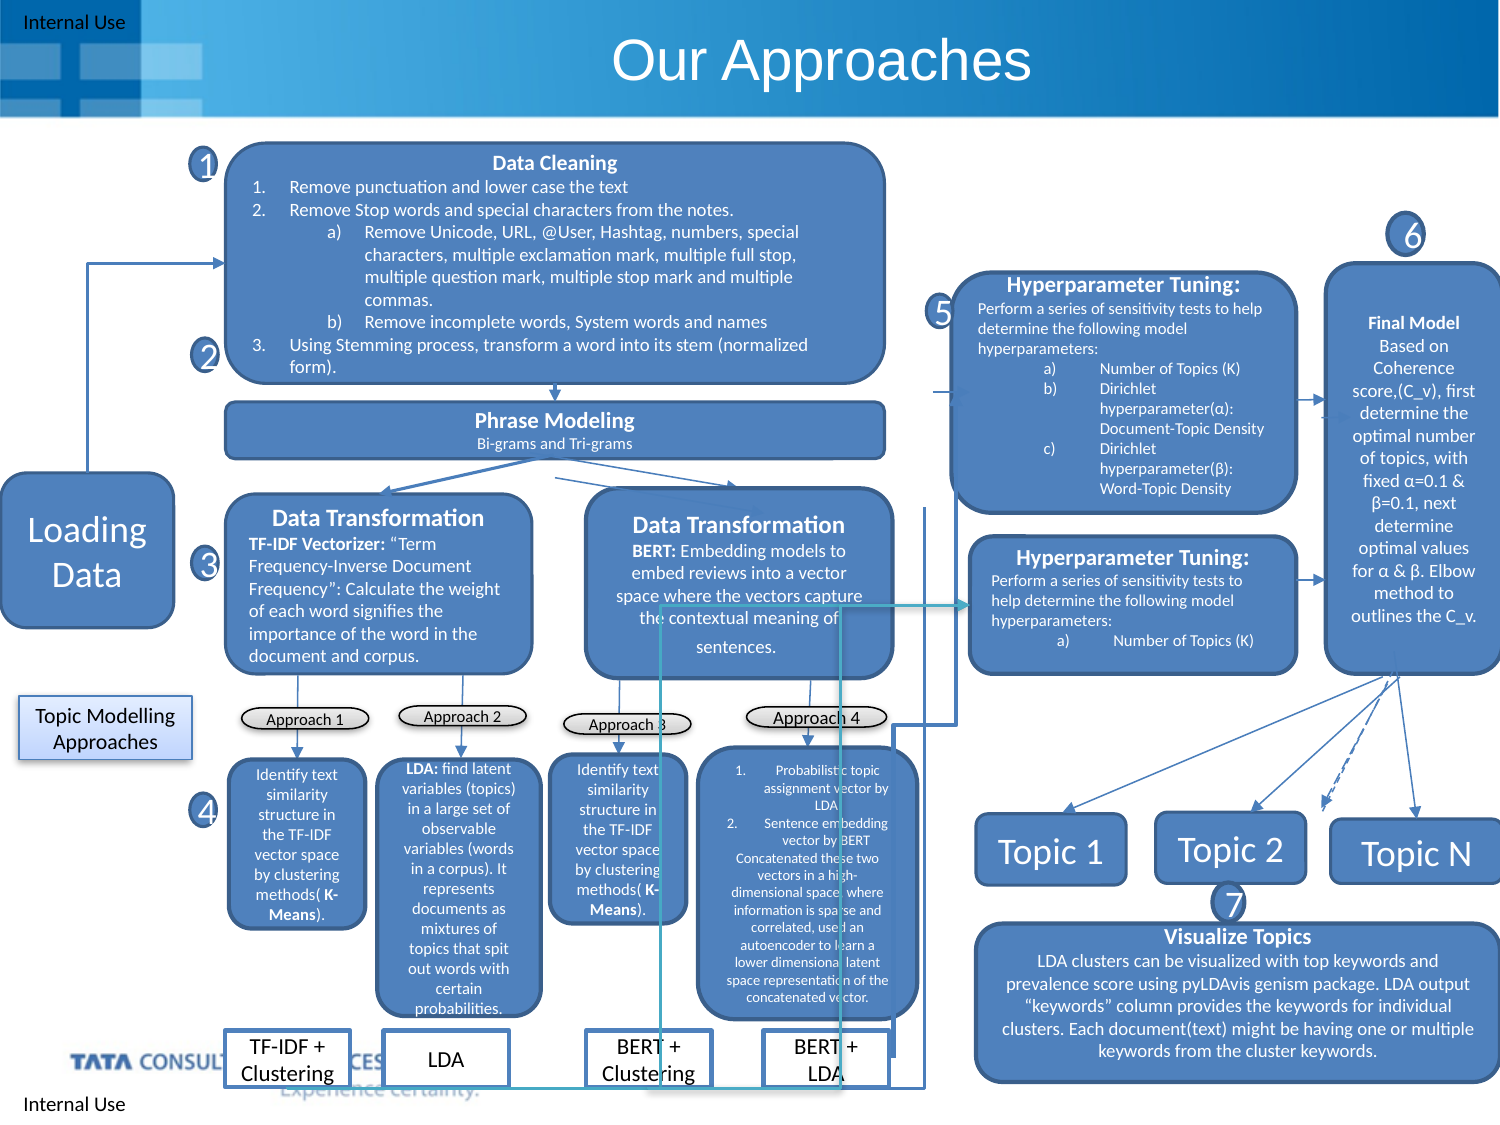

# Our Approaches
Data Cleaning
Remove punctuation and lower case the text
Remove Stop words and special characters from the notes.
Remove Unicode, URL, @User, Hashtag, numbers, special characters, multiple exclamation mark, multiple full stop, multiple question mark, multiple stop mark and multiple commas.
Remove incomplete words, System words and names
Using Stemming process, transform a word into its stem (normalized form).
1
5
2

Phrase Modeling
Bi-grams and Tri-grams

Loading Data
Data Transformation
TF-IDF Vectorizer: “Term Frequency-Inverse Document Frequency”: Calculate the weight of each word signifies the importance of the word in the document and corpus.
3
4
Topic 2
Topic 1
Topic N
6
Final Model
Based on Coherence score,(C_v), first determine the optimal number of topics, with fixed α=0.1 & β=0.1, next determine optimal values for α & β. Elbow method to outlines the C_v.
Hyperparameter Tuning:
Perform a series of sensitivity tests to help determine the following model hyperparameters:
Number of Topics (K)
Dirichlet hyperparameter(α): Document-Topic Density
Dirichlet hyperparameter(β): Word-Topic Density

Data Transformation
BERT: Embedding models to embed reviews into a vector space where the vectors capture the contextual meaning of sentences.
Hyperparameter Tuning:
Perform a series of sensitivity tests to help determine the following model hyperparameters:
Number of Topics (K)

Topic Modelling
Approaches
Approach 2
Approach 4

Approach 1

Approach 3

 Probabilistic topic assignment vector by LDA
Sentence embedding vector by BERT
Concatenated these two vectors in a high-dimensional space, where information is sparse and correlated, used an autoencoder to learn a lower dimensional latent space representation of the concatenated vector.
Identify text similarity structure in the TF-IDF vector space by clustering methods( K-Means).
Identify text similarity structure in the TF-IDF vector space by clustering methods( K-Means).
LDA: find latent variables (topics) in a large set of observable variables (words in a corpus). It represents documents as mixtures of topics that spit out words with certain probabilities.
7
Visualize Topics
LDA clusters can be visualized with top keywords and prevalence score using pyLDAvis genism package. LDA output “keywords” column provides the keywords for individual clusters. Each document(text) might be having one or multiple keywords from the cluster keywords.

TF-IDF + Clustering
LDA
BERT + Clustering
BERT + LDA